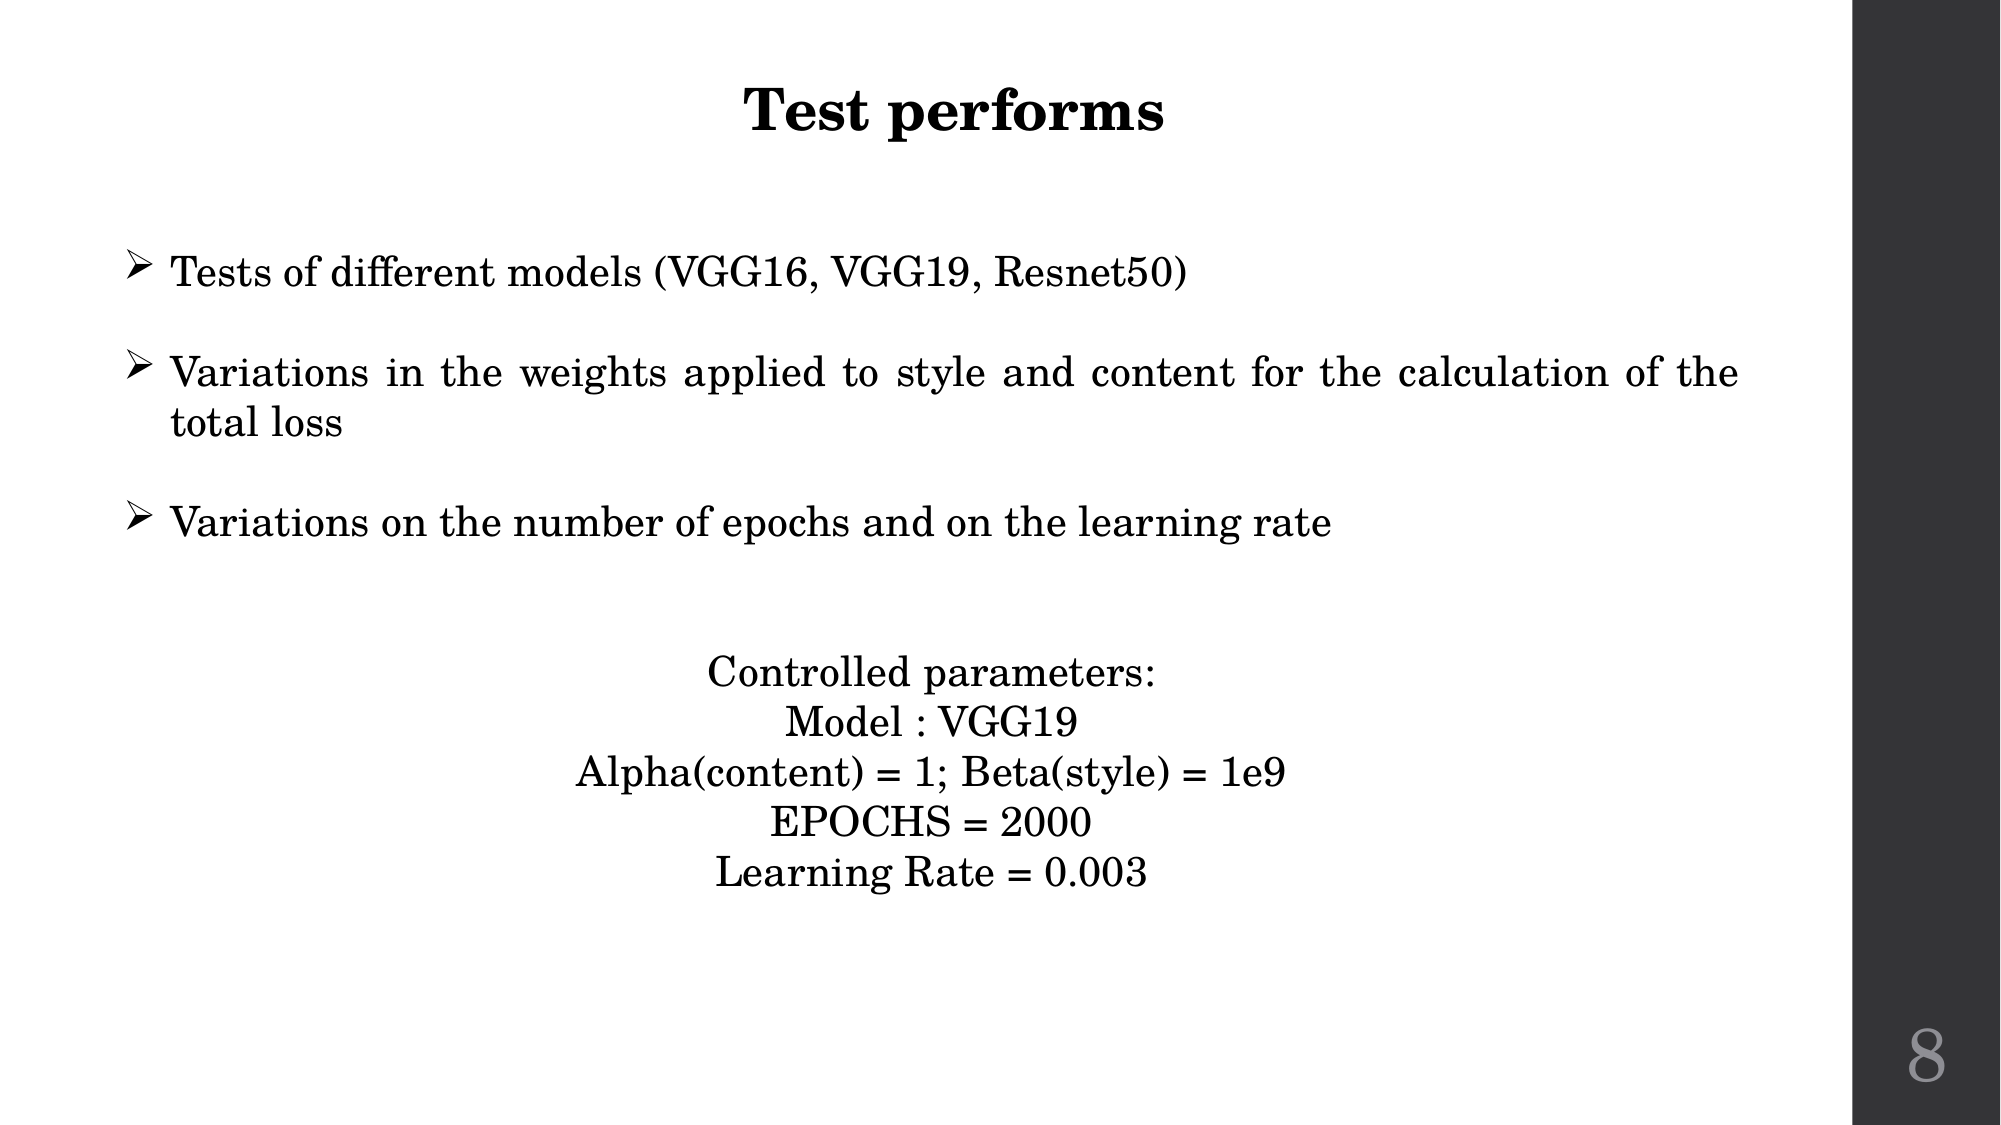

Test performs
Tests of different models (VGG16, VGG19, Resnet50)

Variations in the weights applied to style and content for the calculation of the total loss

Variations on the number of epochs and on the learning rate

Controlled parameters:
Model : VGG19
Alpha(content) = 1; Beta(style) = 1e9
EPOCHS = 2000
Learning Rate = 0.003

8